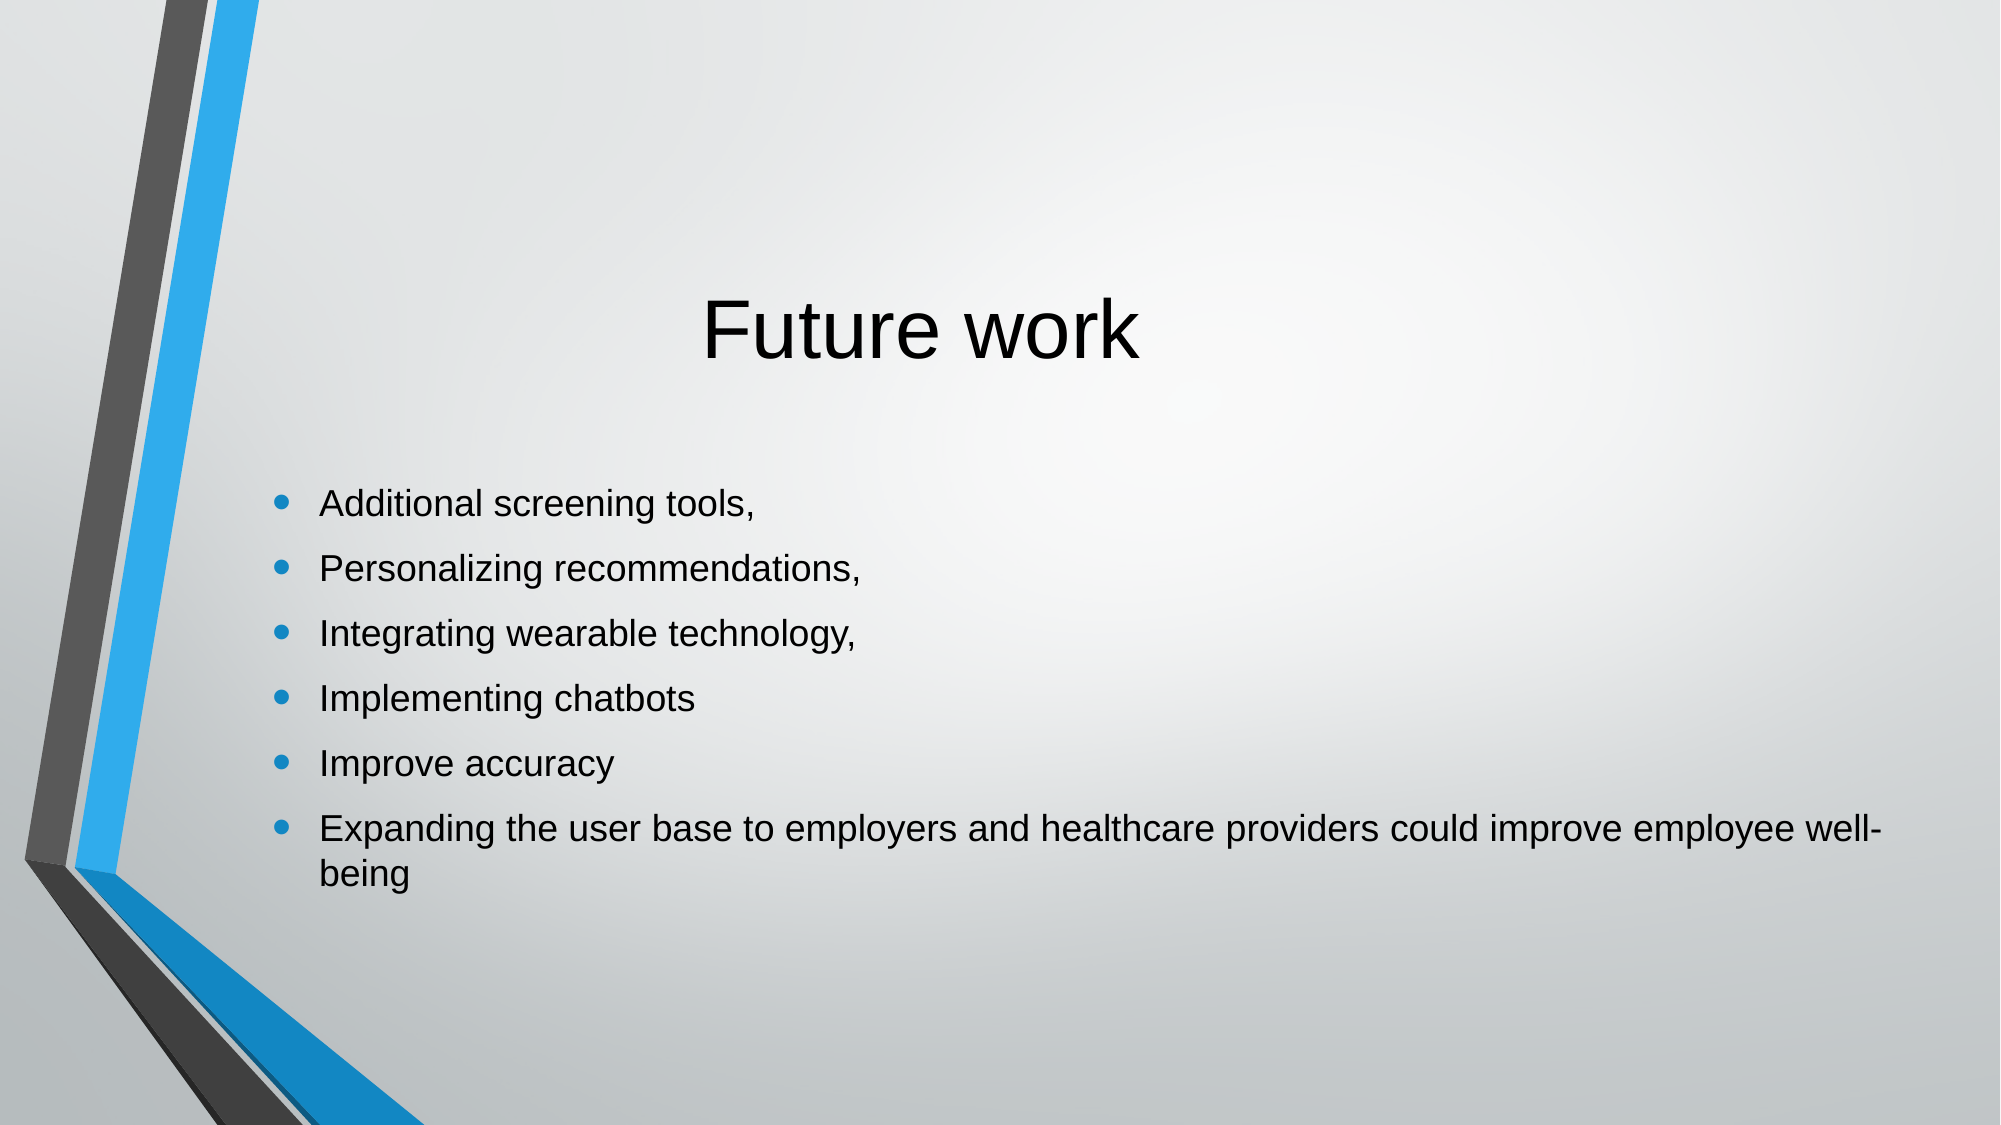

# Future work
Additional screening tools,
Personalizing recommendations,
Integrating wearable technology,
Implementing chatbots
Improve accuracy
Expanding the user base to employers and healthcare providers could improve employee well-being